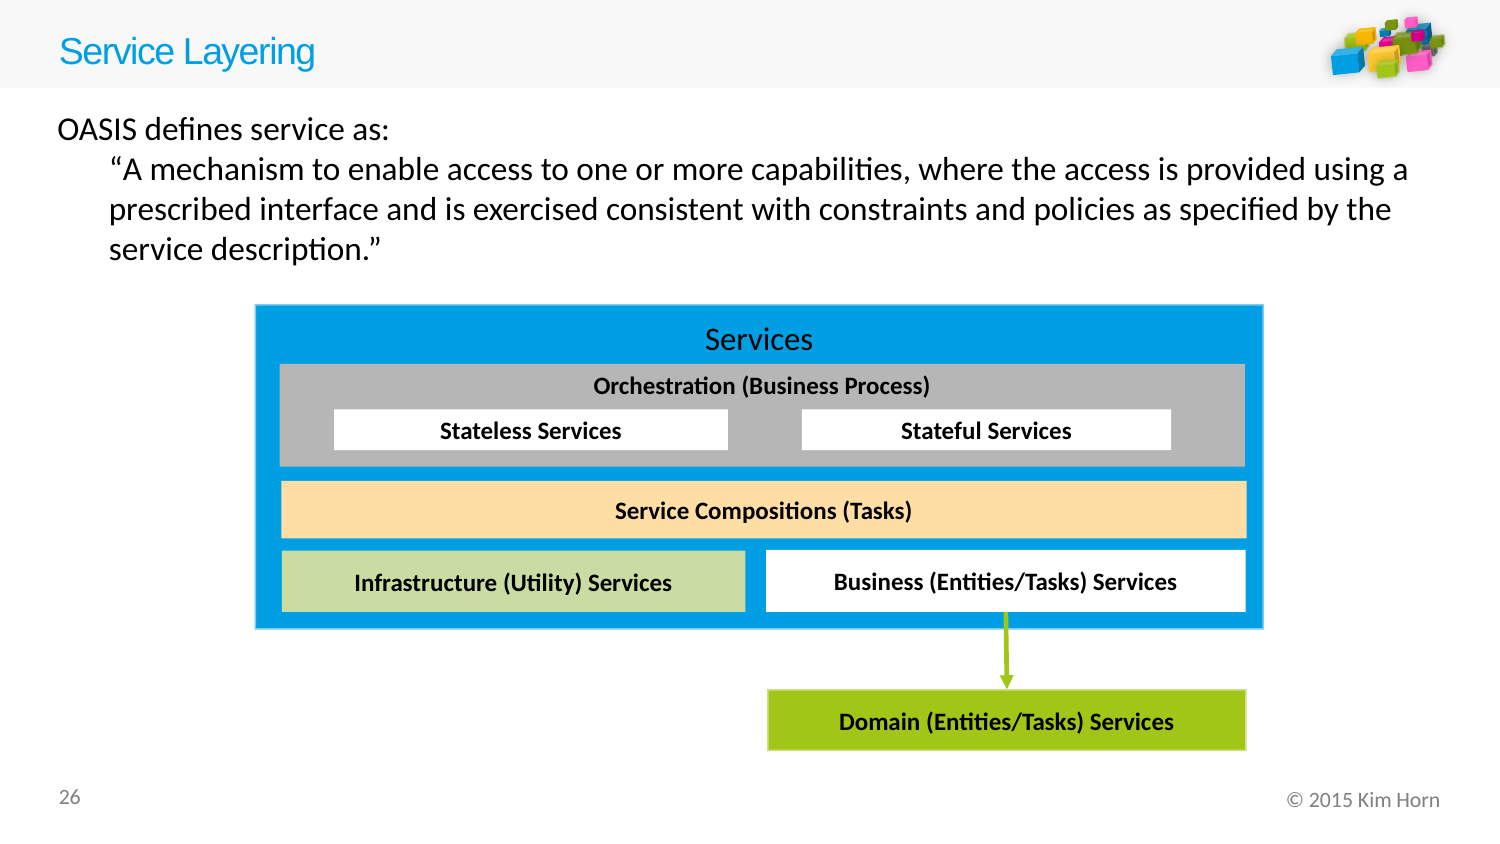

# Service Layering
OASIS defines service as:
“A mechanism to enable access to one or more capabilities, where the access is provided using a prescribed interface and is exercised consistent with constraints and policies as specified by the service description.”

Services
Orchestration (Business Process)
Stateless Services
Stateful Services
Service Compositions (Tasks)
Business (Entities/Tasks) Services
Infrastructure (Utility) Services
Domain (Entities/Tasks) Services